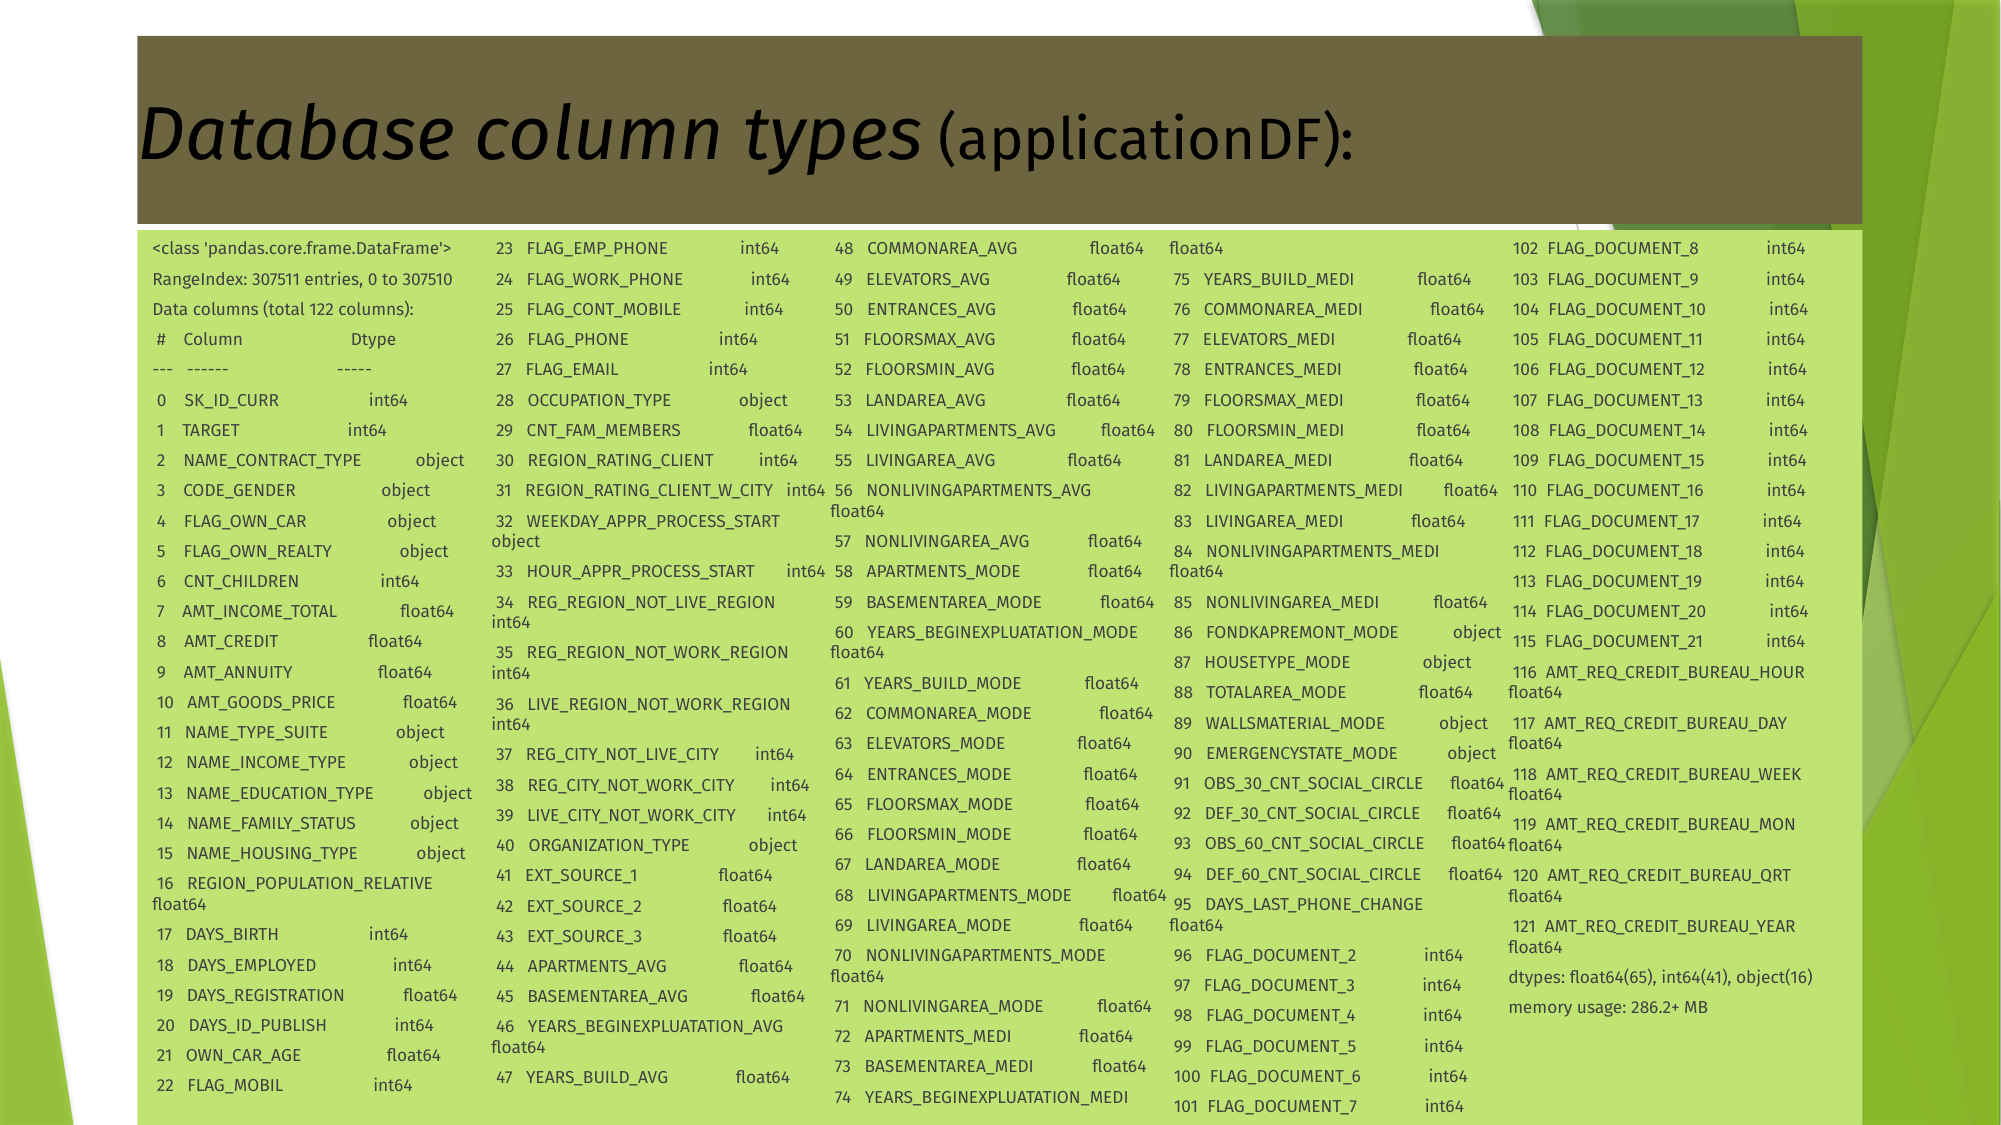

# Database column types (applicationDF):
<class 'pandas.core.frame.DataFrame'>
RangeIndex: 307511 entries, 0 to 307510
Data columns (total 122 columns):
 #    Column                        Dtype
---   ------                        -----
 0    SK_ID_CURR                    int64
 1    TARGET                        int64
 2    NAME_CONTRACT_TYPE            object
 3    CODE_GENDER                   object
 4    FLAG_OWN_CAR                  object
 5    FLAG_OWN_REALTY               object
 6    CNT_CHILDREN                  int64
 7    AMT_INCOME_TOTAL              float64
 8    AMT_CREDIT                    float64
 9    AMT_ANNUITY                   float64
 10   AMT_GOODS_PRICE               float64
 11   NAME_TYPE_SUITE               object
 12   NAME_INCOME_TYPE              object
 13   NAME_EDUCATION_TYPE           object
 14   NAME_FAMILY_STATUS            object
 15   NAME_HOUSING_TYPE             object
 16   REGION_POPULATION_RELATIVE    float64
 17   DAYS_BIRTH                    int64
 18   DAYS_EMPLOYED                 int64
 19   DAYS_REGISTRATION             float64
 20   DAYS_ID_PUBLISH               int64
 21   OWN_CAR_AGE                   float64
 22   FLAG_MOBIL                    int64
 23   FLAG_EMP_PHONE                int64
 24   FLAG_WORK_PHONE               int64
 25   FLAG_CONT_MOBILE              int64
 26   FLAG_PHONE                    int64
 27   FLAG_EMAIL                    int64
 28   OCCUPATION_TYPE               object
 29   CNT_FAM_MEMBERS               float64
 30   REGION_RATING_CLIENT          int64
 31   REGION_RATING_CLIENT_W_CITY   int64
 32   WEEKDAY_APPR_PROCESS_START    object
 33   HOUR_APPR_PROCESS_START       int64
 34   REG_REGION_NOT_LIVE_REGION    int64
 35   REG_REGION_NOT_WORK_REGION    int64
 36   LIVE_REGION_NOT_WORK_REGION   int64
 37   REG_CITY_NOT_LIVE_CITY        int64
 38   REG_CITY_NOT_WORK_CITY        int64
 39   LIVE_CITY_NOT_WORK_CITY       int64
 40   ORGANIZATION_TYPE             object
 41   EXT_SOURCE_1                  float64
 42   EXT_SOURCE_2                  float64
 43   EXT_SOURCE_3                  float64
 44   APARTMENTS_AVG                float64
 45   BASEMENTAREA_AVG              float64
 46   YEARS_BEGINEXPLUATATION_AVG   float64
 47   YEARS_BUILD_AVG               float64
 48   COMMONAREA_AVG                float64
 49   ELEVATORS_AVG                 float64
 50   ENTRANCES_AVG                 float64
 51   FLOORSMAX_AVG                 float64
 52   FLOORSMIN_AVG                 float64
 53   LANDAREA_AVG                  float64
 54   LIVINGAPARTMENTS_AVG          float64
 55   LIVINGAREA_AVG                float64
 56   NONLIVINGAPARTMENTS_AVG       float64
 57   NONLIVINGAREA_AVG             float64
 58   APARTMENTS_MODE               float64
 59   BASEMENTAREA_MODE             float64
 60   YEARS_BEGINEXPLUATATION_MODE  float64
 61   YEARS_BUILD_MODE              float64
 62   COMMONAREA_MODE               float64
 63   ELEVATORS_MODE                float64
 64   ENTRANCES_MODE                float64
 65   FLOORSMAX_MODE                float64
 66   FLOORSMIN_MODE                float64
 67   LANDAREA_MODE                 float64
 68   LIVINGAPARTMENTS_MODE         float64
 69   LIVINGAREA_MODE               float64
 70   NONLIVINGAPARTMENTS_MODE      float64
 71   NONLIVINGAREA_MODE            float64
 72   APARTMENTS_MEDI               float64
 73   BASEMENTAREA_MEDI             float64
 74   YEARS_BEGINEXPLUATATION_MEDI  float64
 75   YEARS_BUILD_MEDI              float64
 76   COMMONAREA_MEDI               float64
 77   ELEVATORS_MEDI                float64
 78   ENTRANCES_MEDI                float64
 79   FLOORSMAX_MEDI                float64
 80   FLOORSMIN_MEDI                float64
 81   LANDAREA_MEDI                 float64
 82   LIVINGAPARTMENTS_MEDI         float64
 83   LIVINGAREA_MEDI               float64
 84   NONLIVINGAPARTMENTS_MEDI      float64
 85   NONLIVINGAREA_MEDI            float64
 86   FONDKAPREMONT_MODE            object
 87   HOUSETYPE_MODE                object
 88   TOTALAREA_MODE                float64
 89   WALLSMATERIAL_MODE            object
 90   EMERGENCYSTATE_MODE           object
 91   OBS_30_CNT_SOCIAL_CIRCLE      float64
 92   DEF_30_CNT_SOCIAL_CIRCLE      float64
 93   OBS_60_CNT_SOCIAL_CIRCLE      float64
 94   DEF_60_CNT_SOCIAL_CIRCLE      float64
 95   DAYS_LAST_PHONE_CHANGE        float64
 96   FLAG_DOCUMENT_2               int64
 97   FLAG_DOCUMENT_3               int64
 98   FLAG_DOCUMENT_4               int64
 99   FLAG_DOCUMENT_5               int64
 100  FLAG_DOCUMENT_6               int64
 101  FLAG_DOCUMENT_7               int64
 102  FLAG_DOCUMENT_8               int64
 103  FLAG_DOCUMENT_9               int64
 104  FLAG_DOCUMENT_10              int64
 105  FLAG_DOCUMENT_11              int64
 106  FLAG_DOCUMENT_12              int64
 107  FLAG_DOCUMENT_13              int64
 108  FLAG_DOCUMENT_14              int64
 109  FLAG_DOCUMENT_15              int64
 110  FLAG_DOCUMENT_16              int64
 111  FLAG_DOCUMENT_17              int64
 112  FLAG_DOCUMENT_18              int64
 113  FLAG_DOCUMENT_19              int64
 114  FLAG_DOCUMENT_20              int64
 115  FLAG_DOCUMENT_21              int64
 116  AMT_REQ_CREDIT_BUREAU_HOUR    float64
 117  AMT_REQ_CREDIT_BUREAU_DAY     float64
 118  AMT_REQ_CREDIT_BUREAU_WEEK    float64
 119  AMT_REQ_CREDIT_BUREAU_MON     float64
 120  AMT_REQ_CREDIT_BUREAU_QRT     float64
 121  AMT_REQ_CREDIT_BUREAU_YEAR    float64
dtypes: float64(65), int64(41), object(16)
memory usage: 286.2+ MB